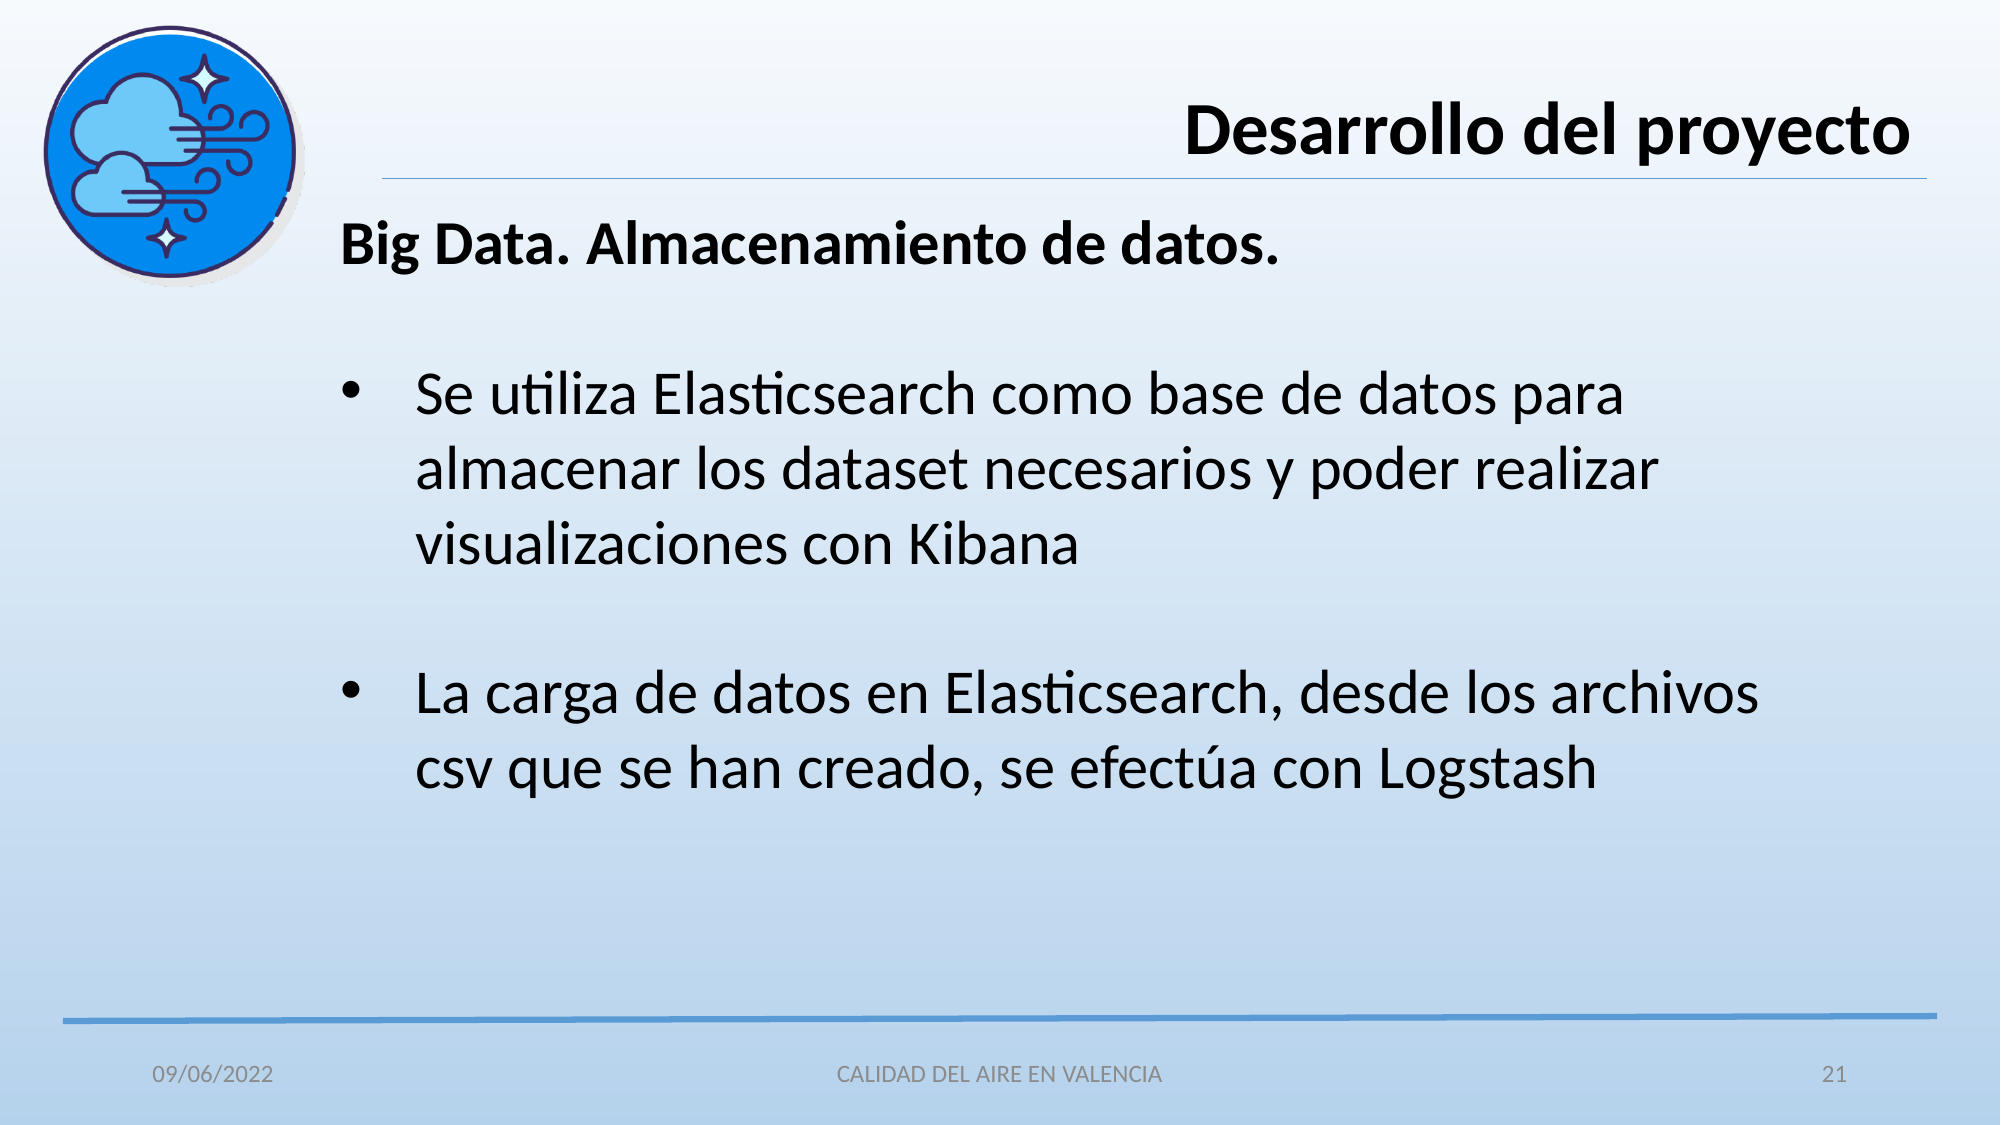

Desarrollo del proyecto
Big Data. Almacenamiento de datos.

Se utiliza Elasticsearch como base de datos para almacenar los dataset necesarios y poder realizar visualizaciones con Kibana

La carga de datos en Elasticsearch, desde los archivos csv que se han creado, se efectúa con Logstash
09/06/2022
CALIDAD DEL AIRE EN VALENCIA
21